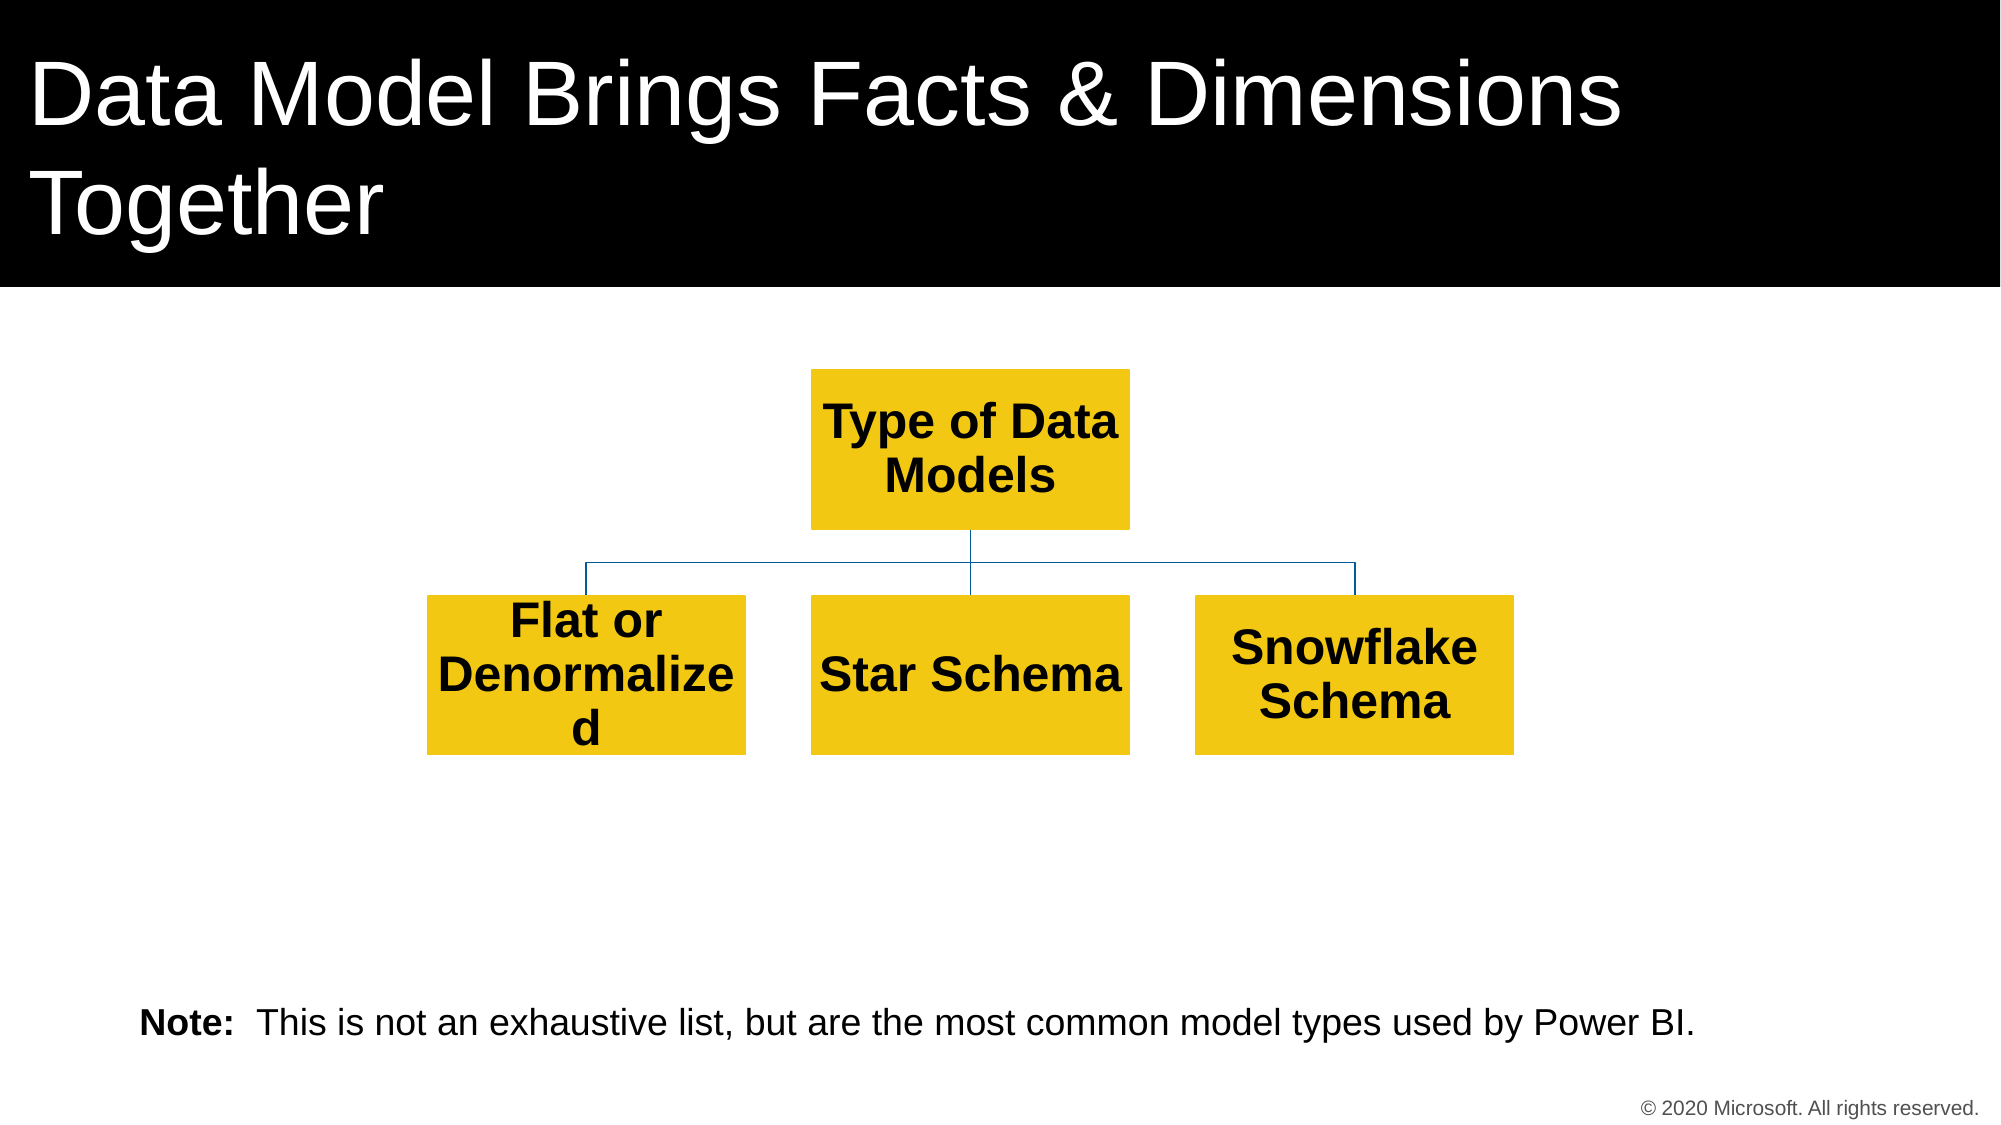

Data Model Brings Facts & Dimensions Together

Type of Data Models
Snowflake Schema
Star Schema
Flat or Denormalized
Note:  This is not an exhaustive list, but are the most common model types used by Power BI.

© 2020 Microsoft. All rights reserved.